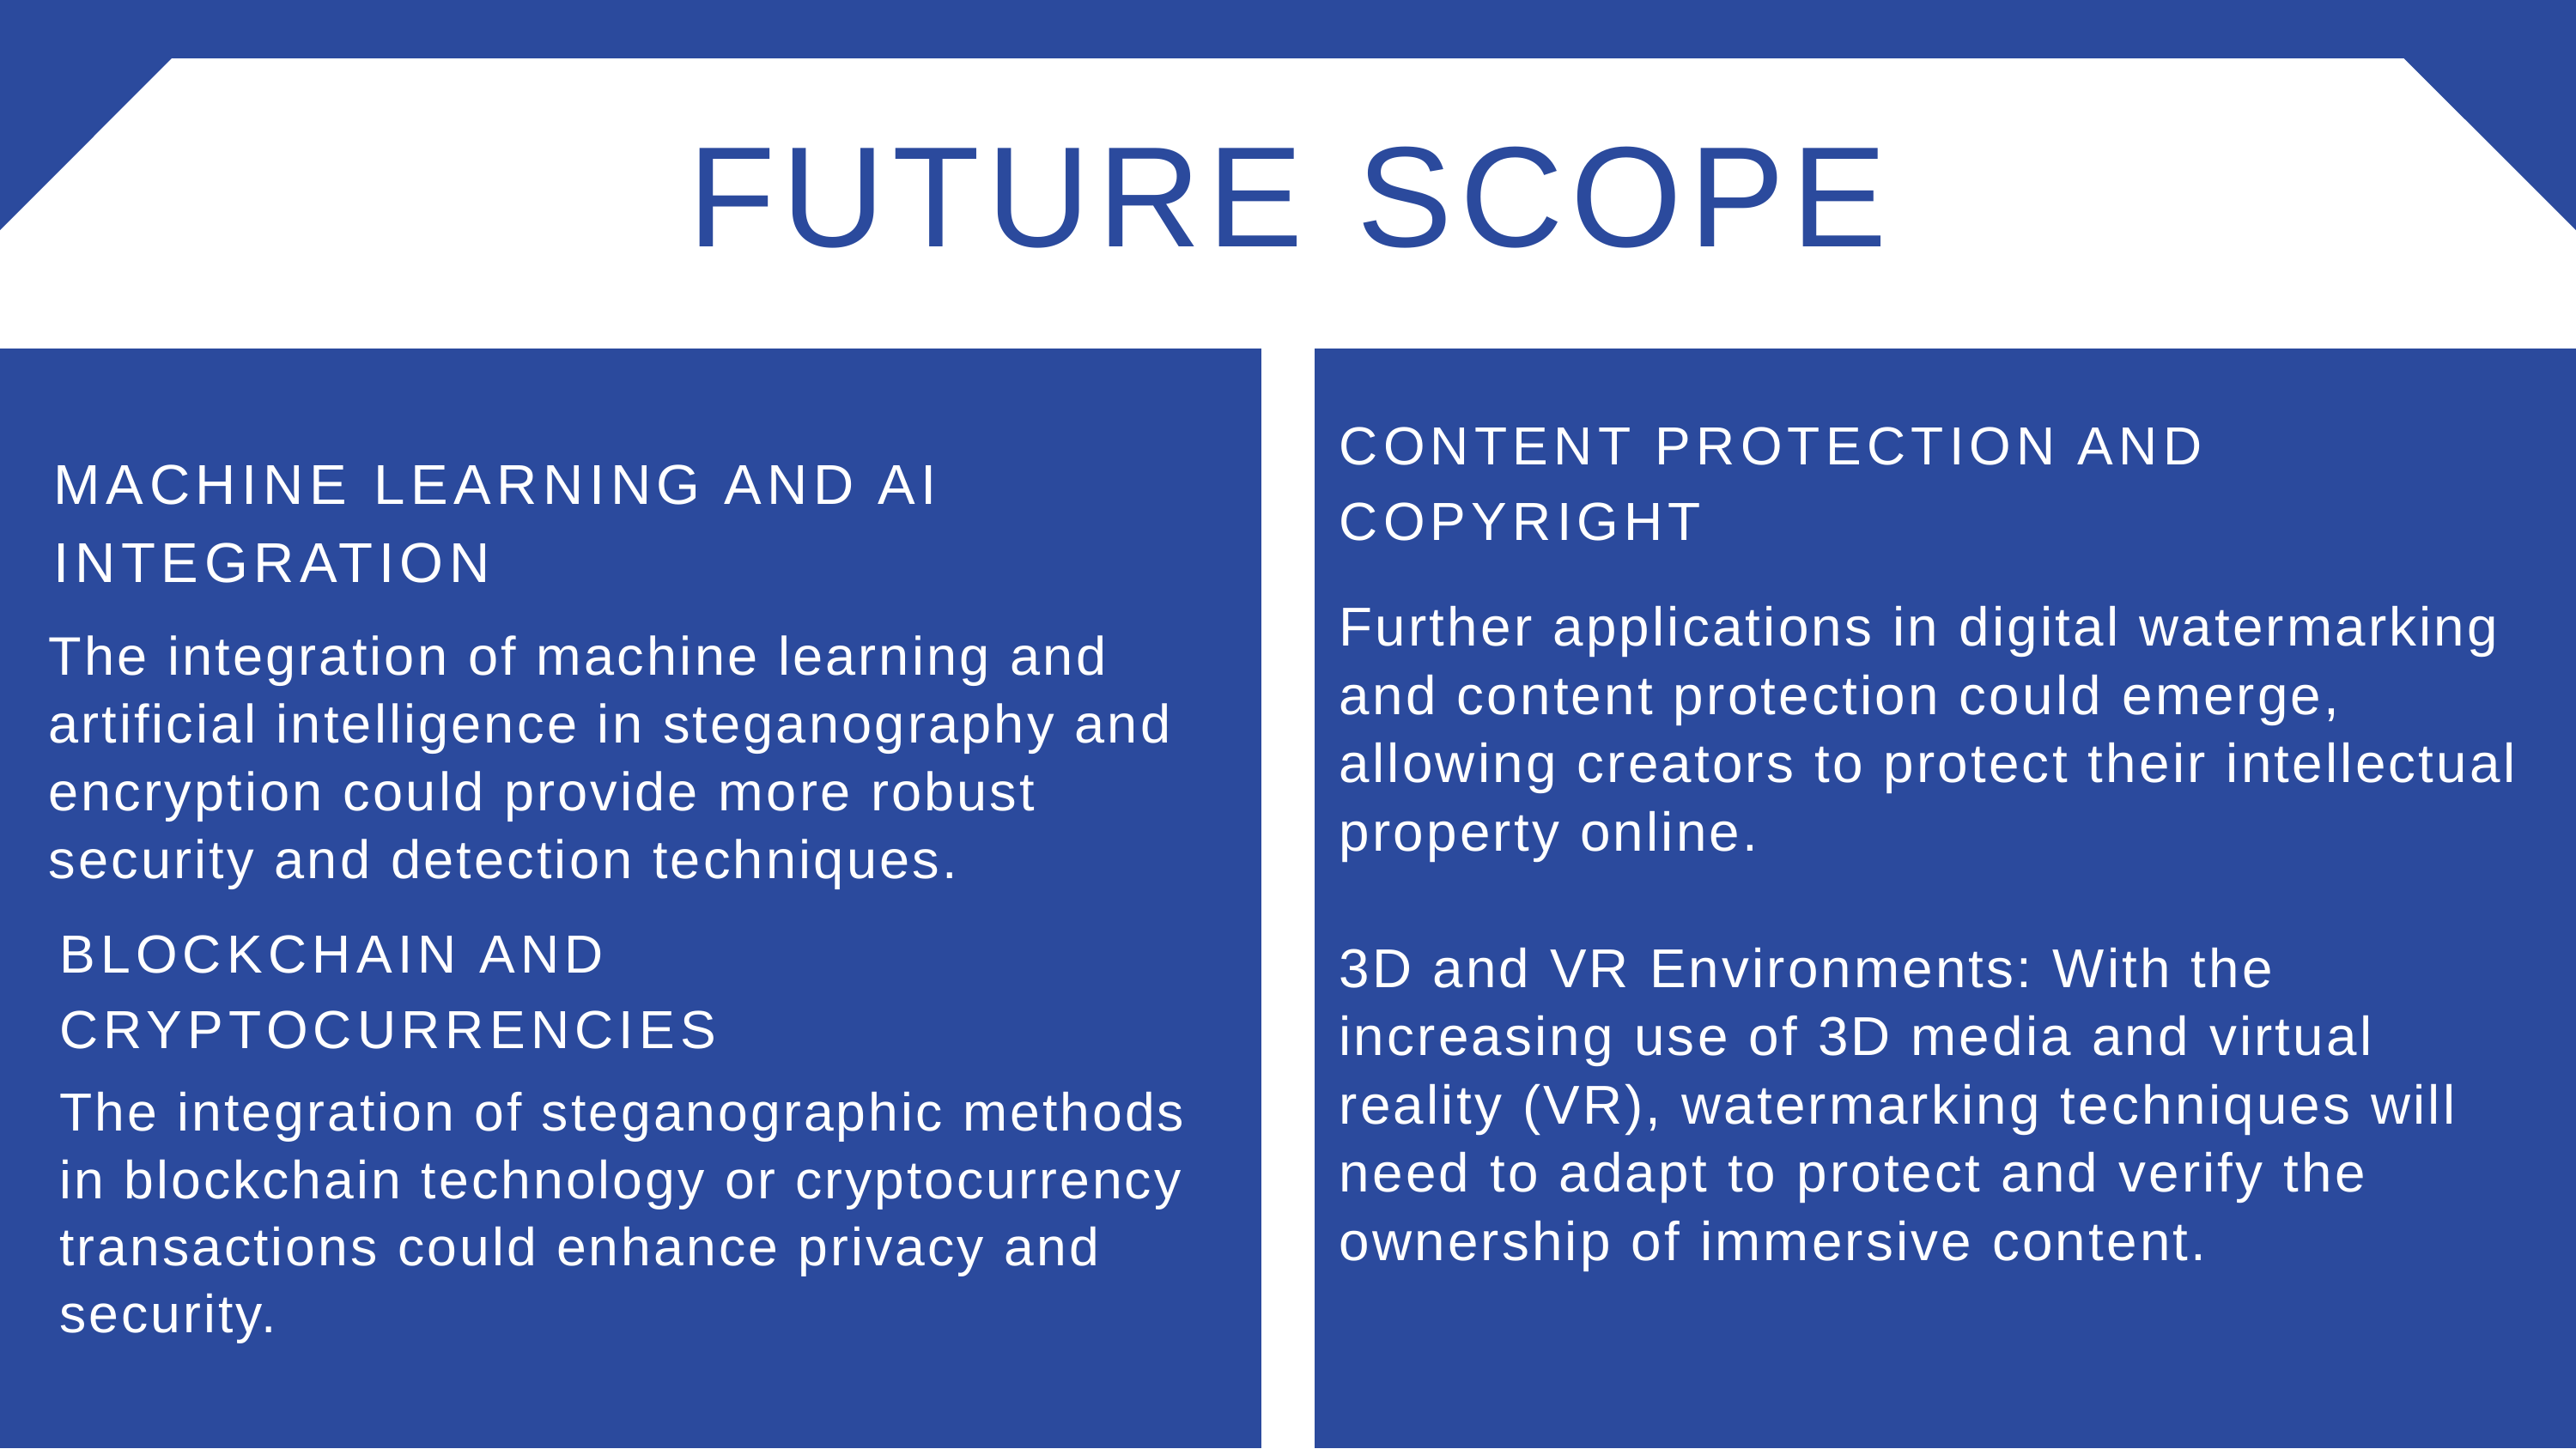

FUTURE SCOPE

CONTENT PROTECTION AND COPYRIGHT
MACHINE LEARNING AND AI INTEGRATION
Further applications in digital watermarking and content protection could emerge, allowing creators to protect their intellectual property online.

3D and VR Environments: With the increasing use of 3D media and virtual reality (VR), watermarking techniques will need to adapt to protect and verify the ownership of immersive content.

The integration of machine learning and artificial intelligence in steganography and encryption could provide more robust security and detection techniques.
BLOCKCHAIN AND CRYPTOCURRENCIES
The integration of steganographic methods in blockchain technology or cryptocurrency transactions could enhance privacy and security.